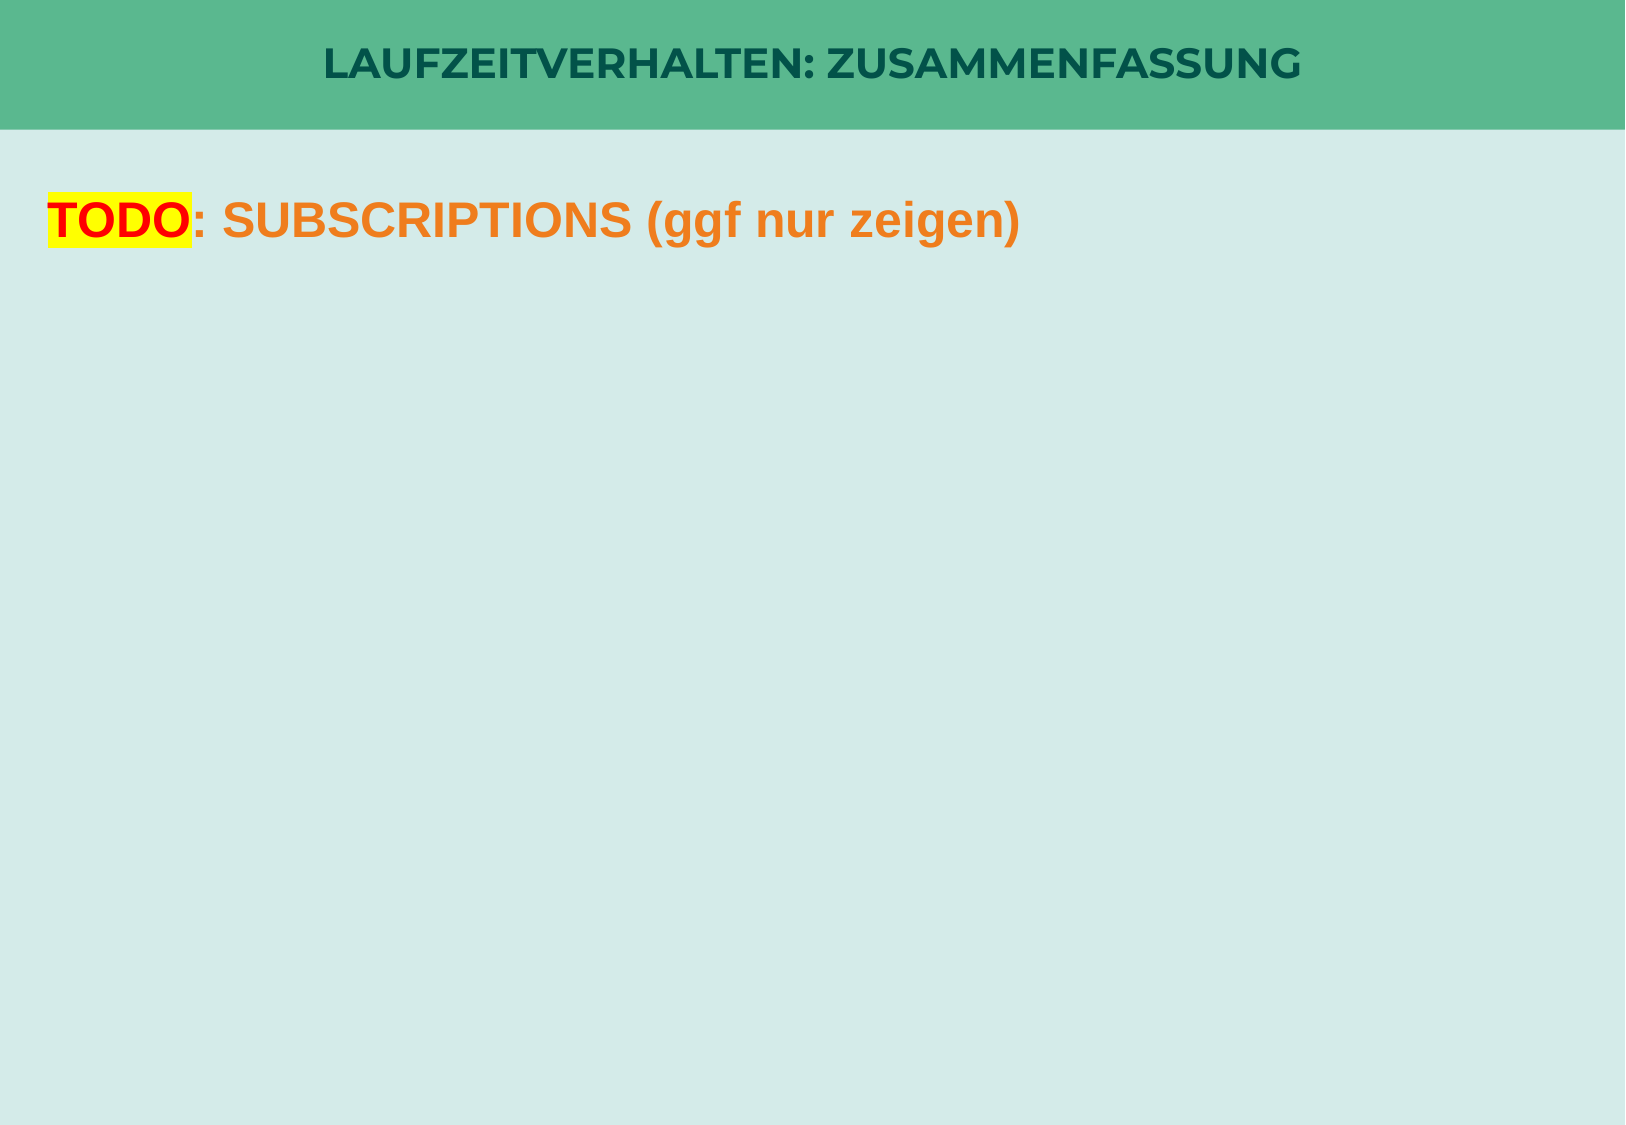

# Laufzeitverhalten: Zusammenfassung
TODO: SUBSCRIPTIONS (ggf nur zeigen)